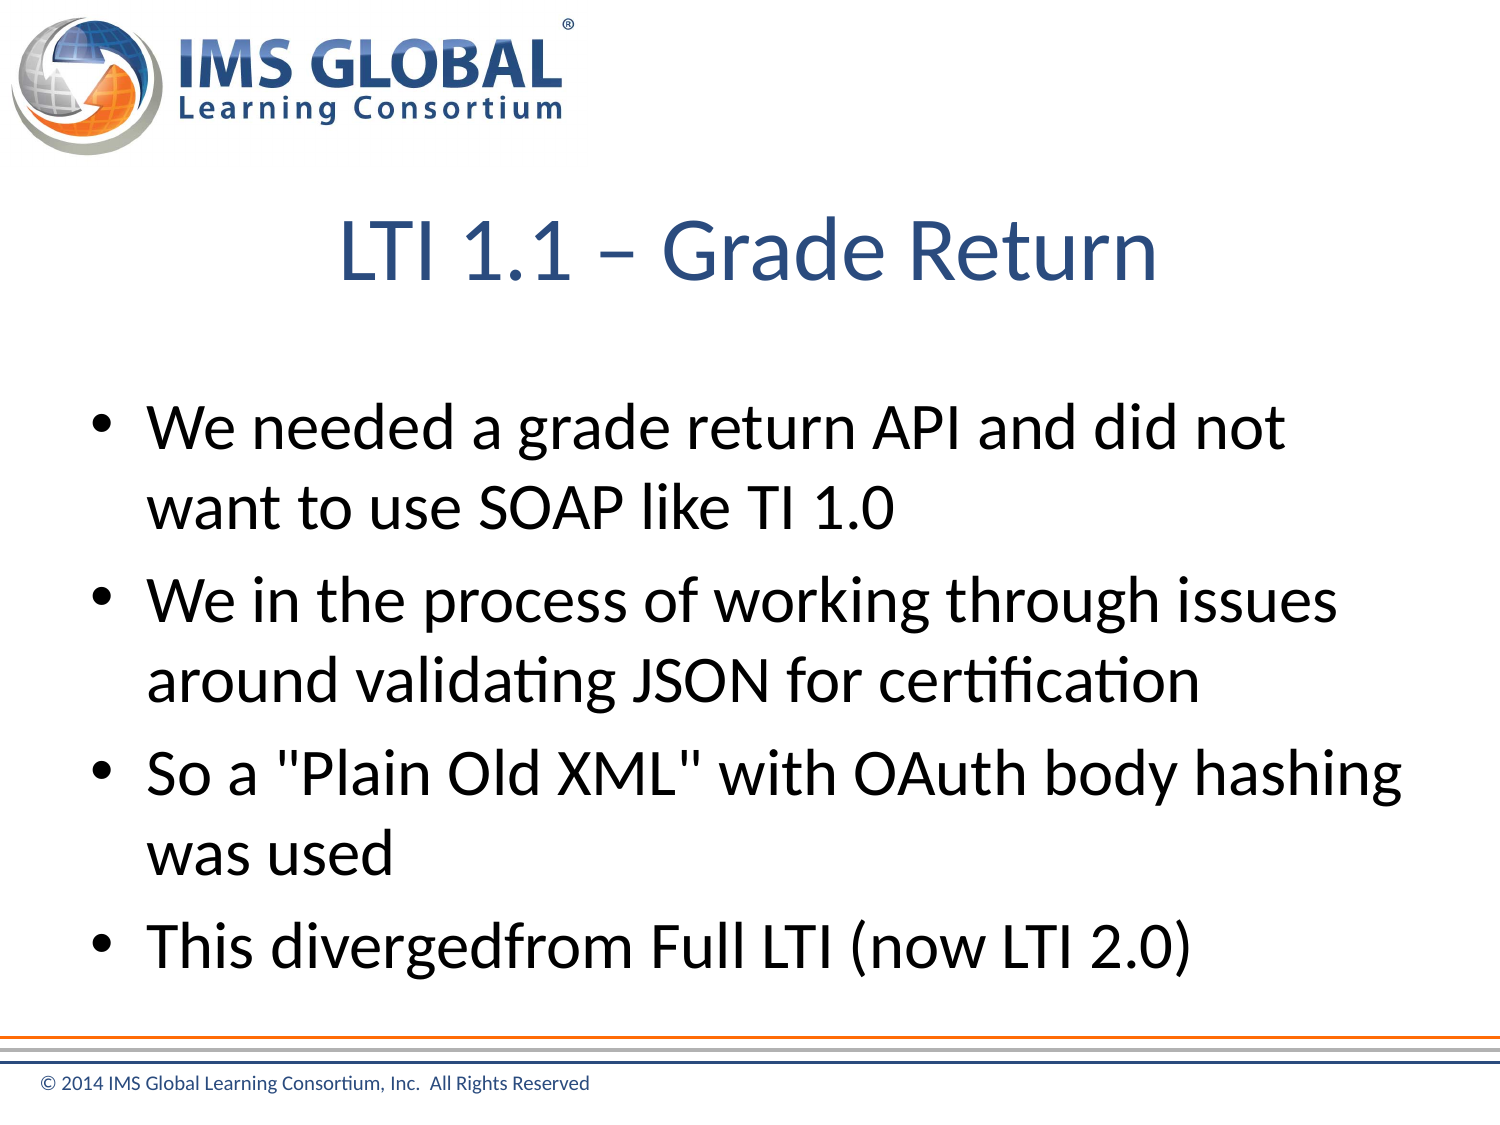

# LTI 1.1 – Grade Return
We needed a grade return API and did not want to use SOAP like TI 1.0
We in the process of working through issues around validating JSON for certification
So a "Plain Old XML" with OAuth body hashing was used
This divergedfrom Full LTI (now LTI 2.0)